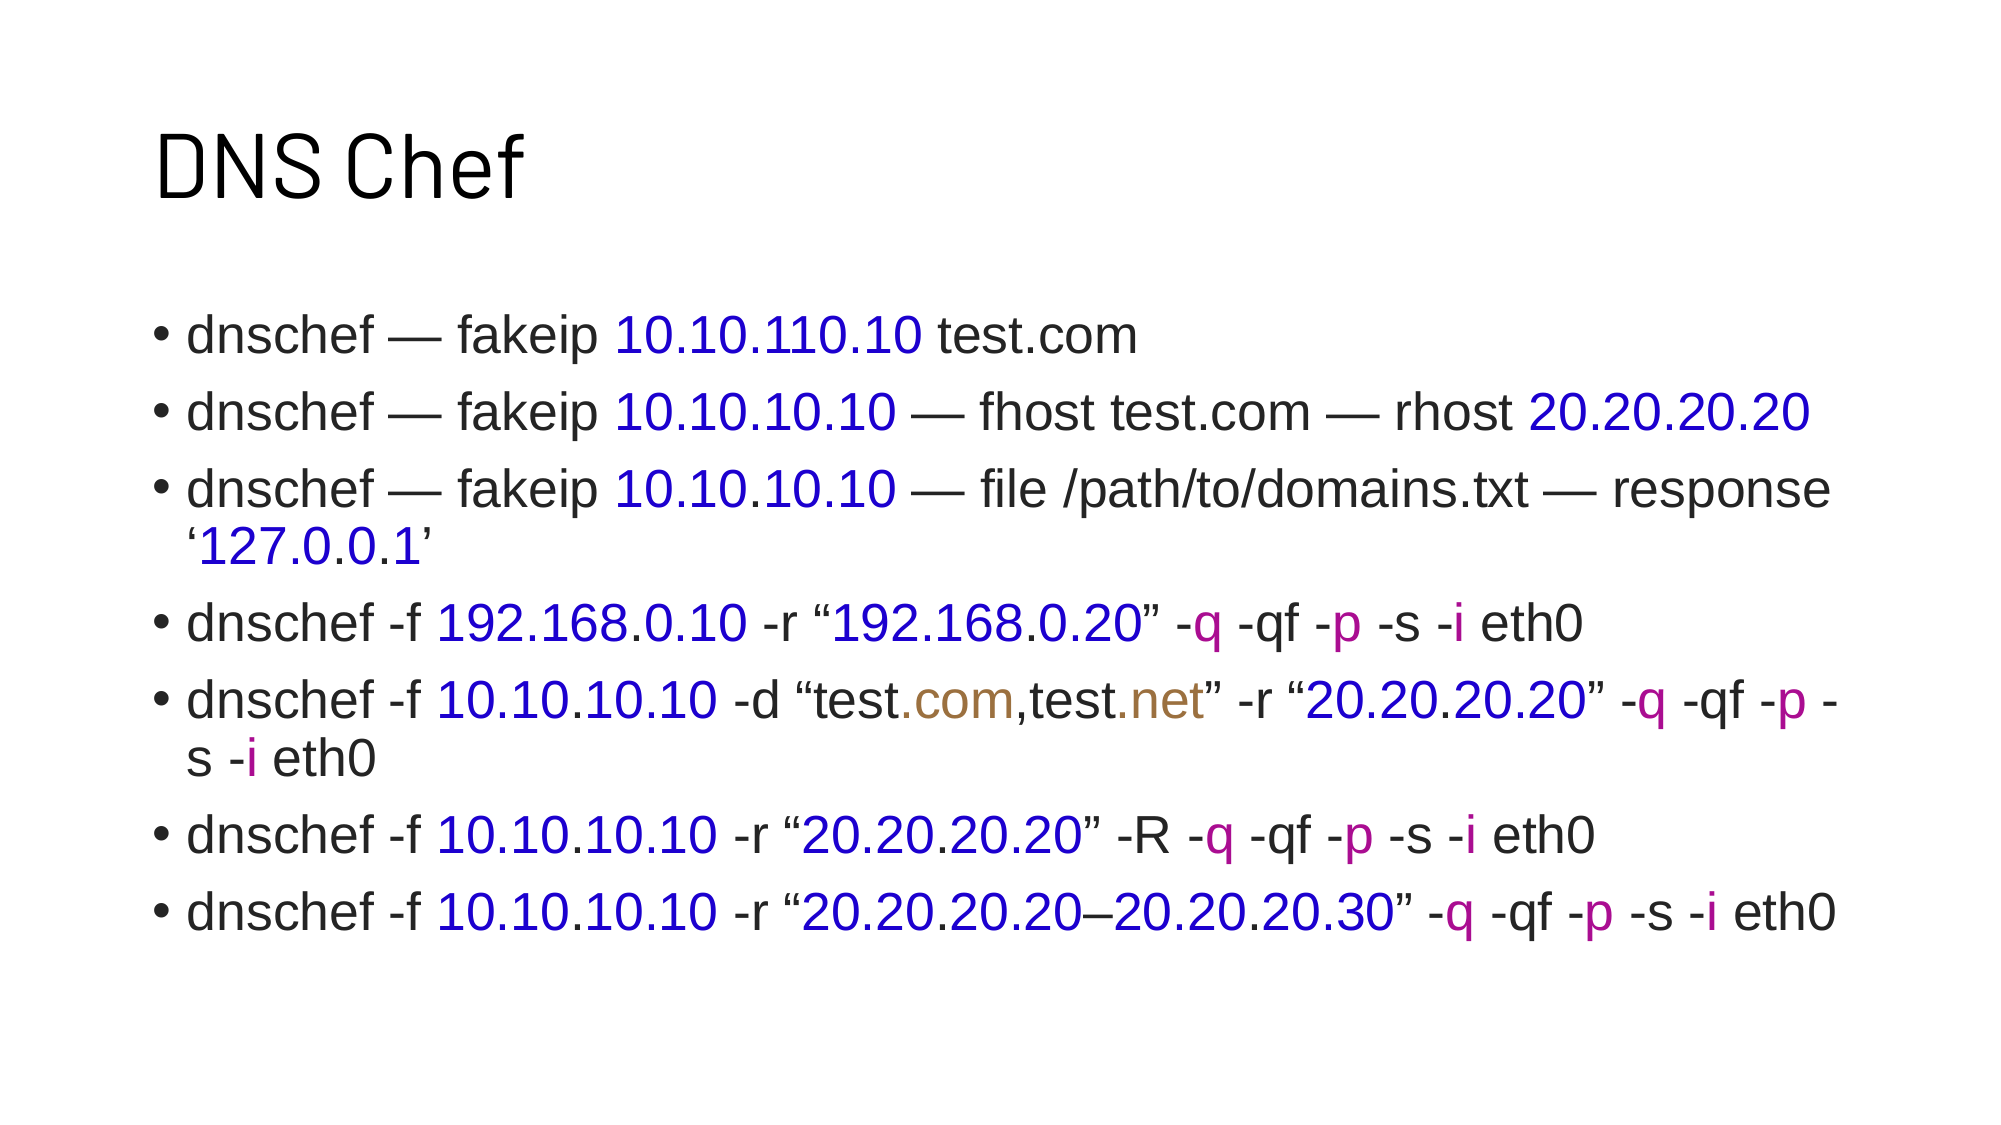

# DNS Chef
dnschef — fakeip 10.10.110.10 test.com
dnschef — fakeip 10.10.10.10 — fhost test.com — rhost 20.20.20.20
dnschef — fakeip 10.10.10.10 — file /path/to/domains.txt — response ‘127.0.0.1’
dnschef -f 192.168.0.10 -r “192.168.0.20” -q -qf -p -s -i eth0
dnschef -f 10.10.10.10 -d “test.com,test.net” -r “20.20.20.20” -q -qf -p -s -i eth0
dnschef -f 10.10.10.10 -r “20.20.20.20” -R -q -qf -p -s -i eth0
dnschef -f 10.10.10.10 -r “20.20.20.20–20.20.20.30” -q -qf -p -s -i eth0